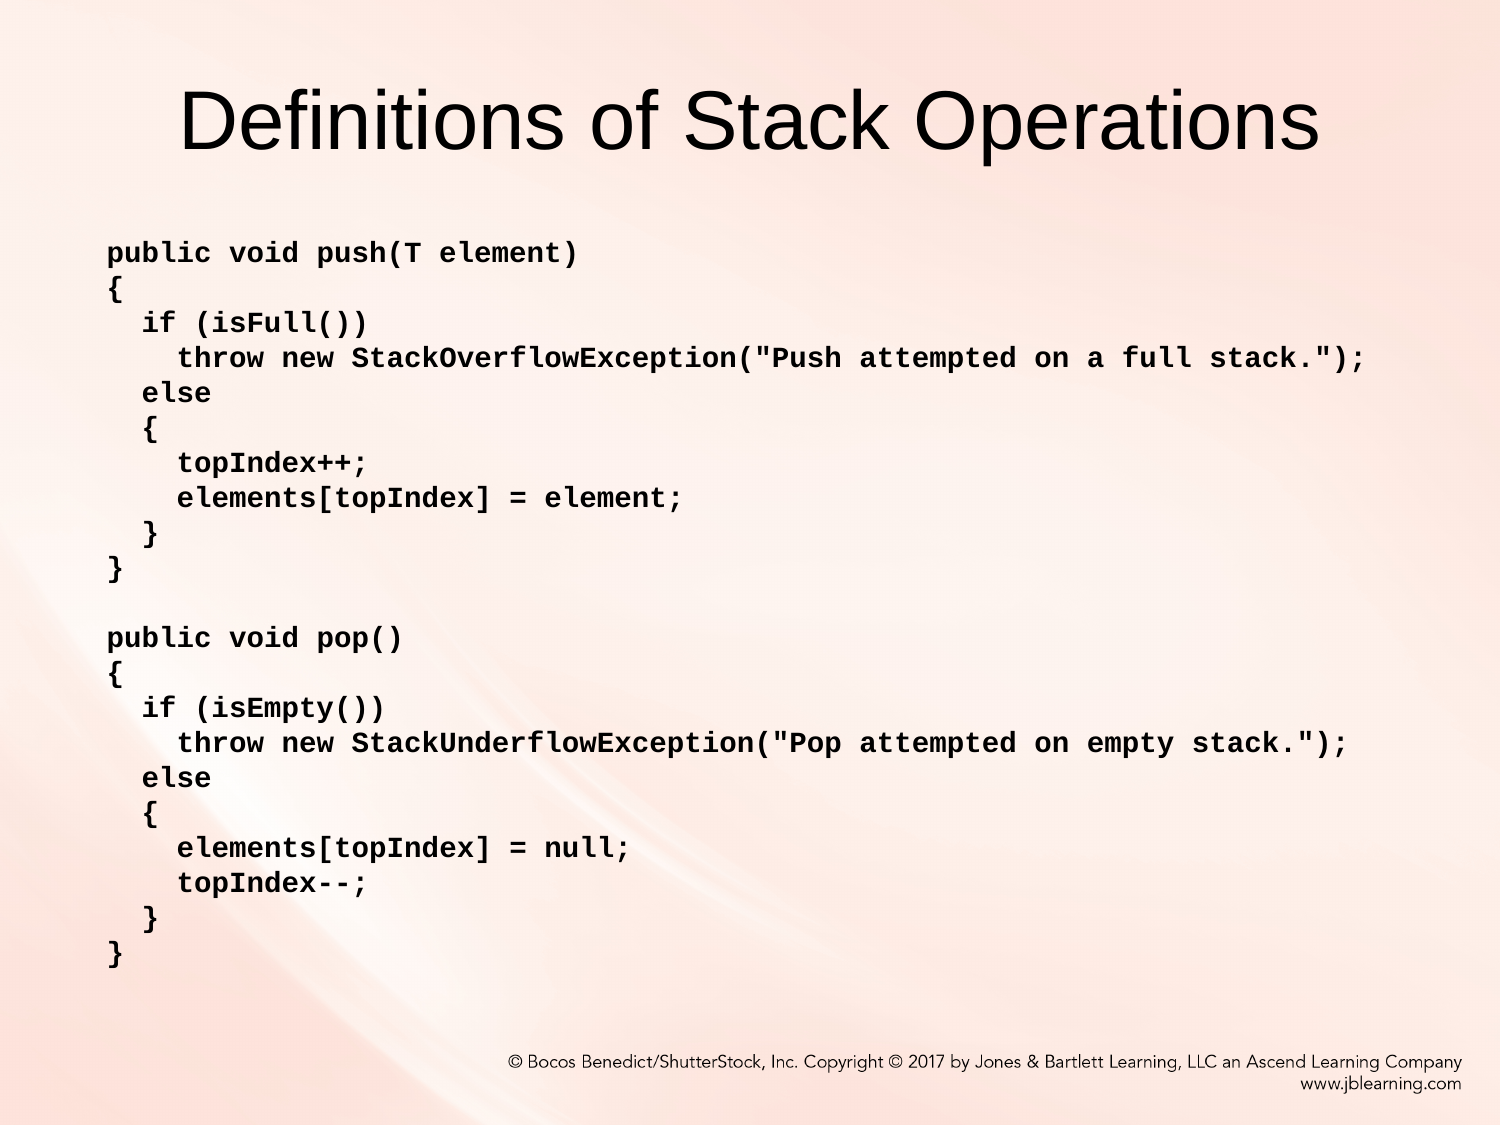

# Definitions of Stack Operations
public void push(T element)
{
  if (isFull())
    throw new StackOverflowException("Push attempted on a full stack.");
  else
  {
    topIndex++;
    elements[topIndex] = element;
  }
}

public void pop()
{
  if (isEmpty())
    throw new StackUnderflowException("Pop attempted on empty stack.");
  else
  {
    elements[topIndex] = null;
    topIndex--;
  }
}